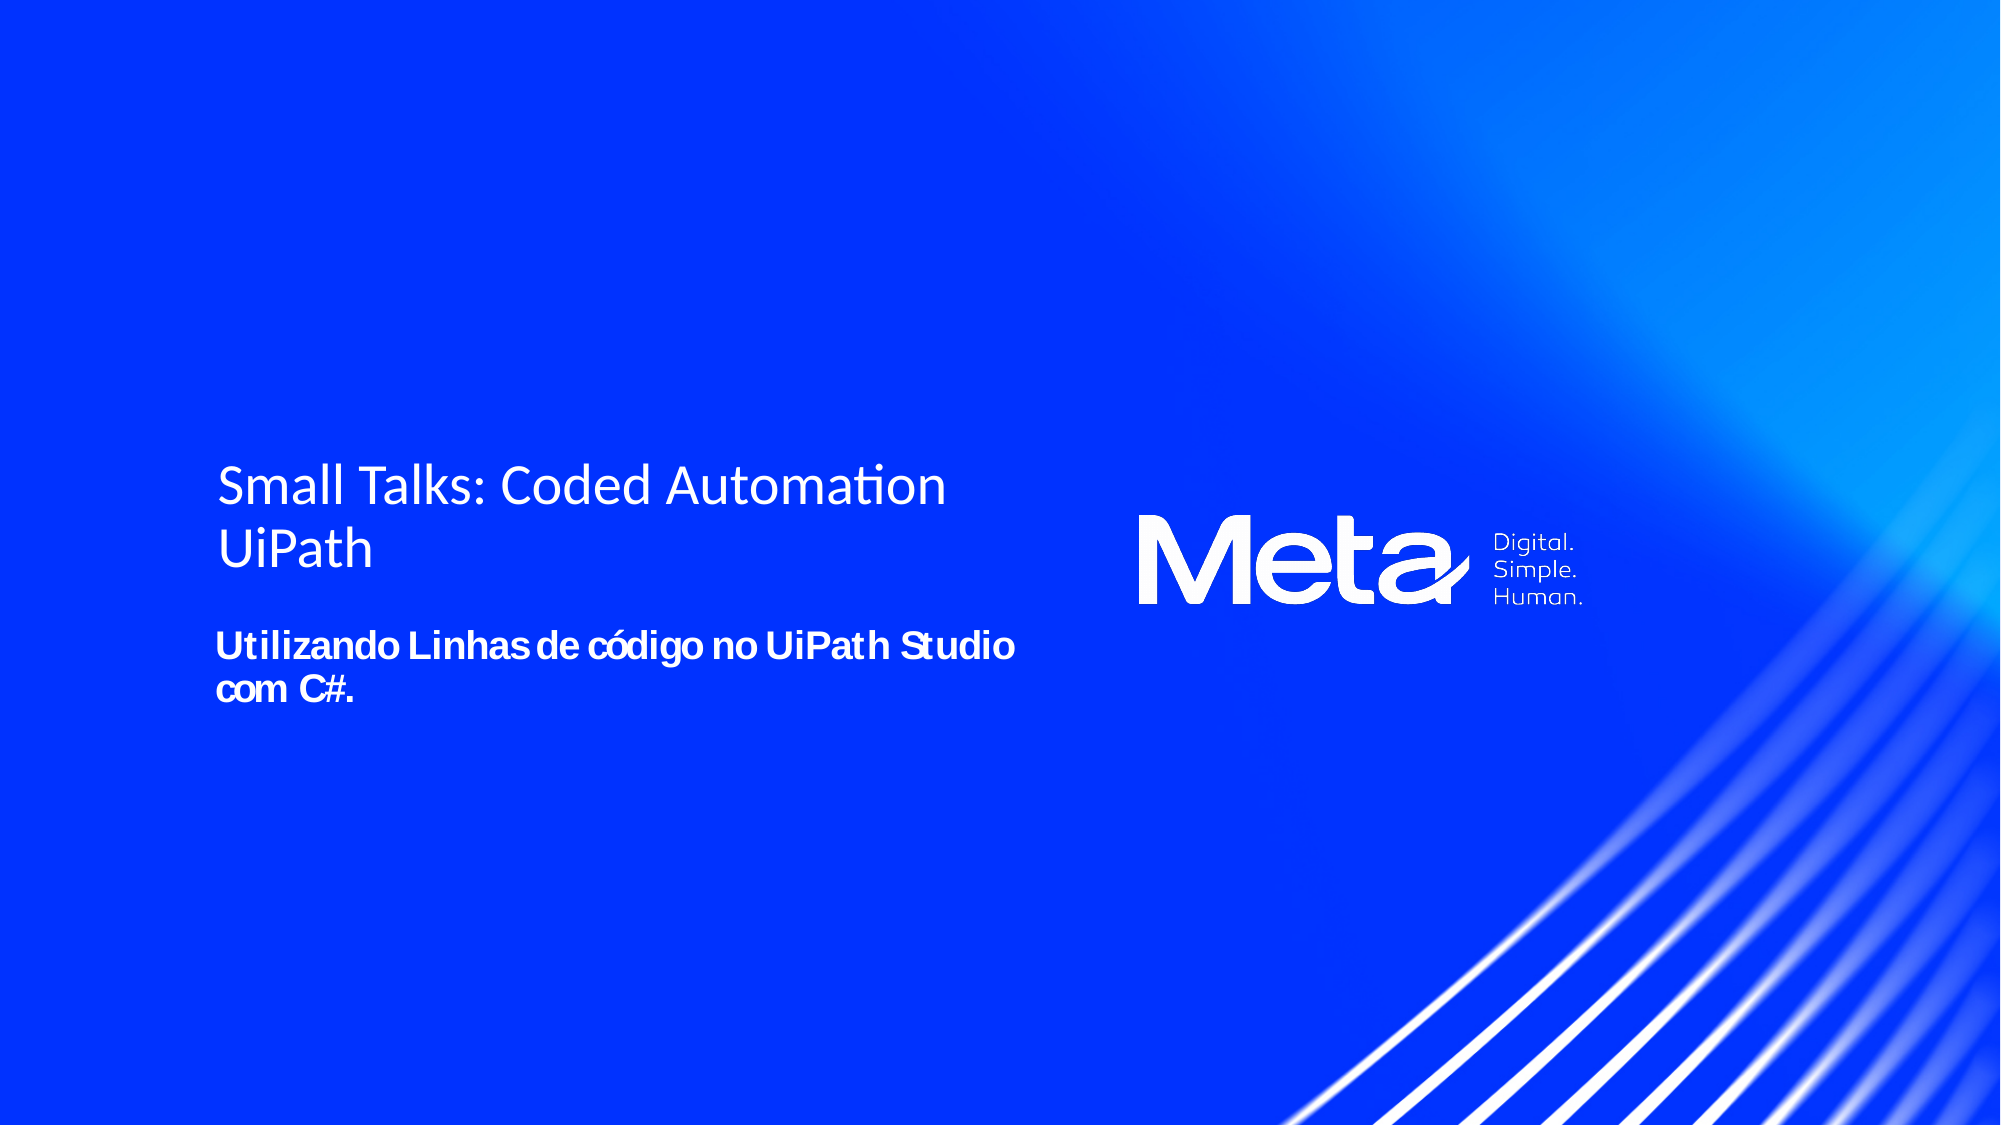

Small Talks: Coded Automation UiPath
Utilizando Linhas de código no UiPath Studio com C#.